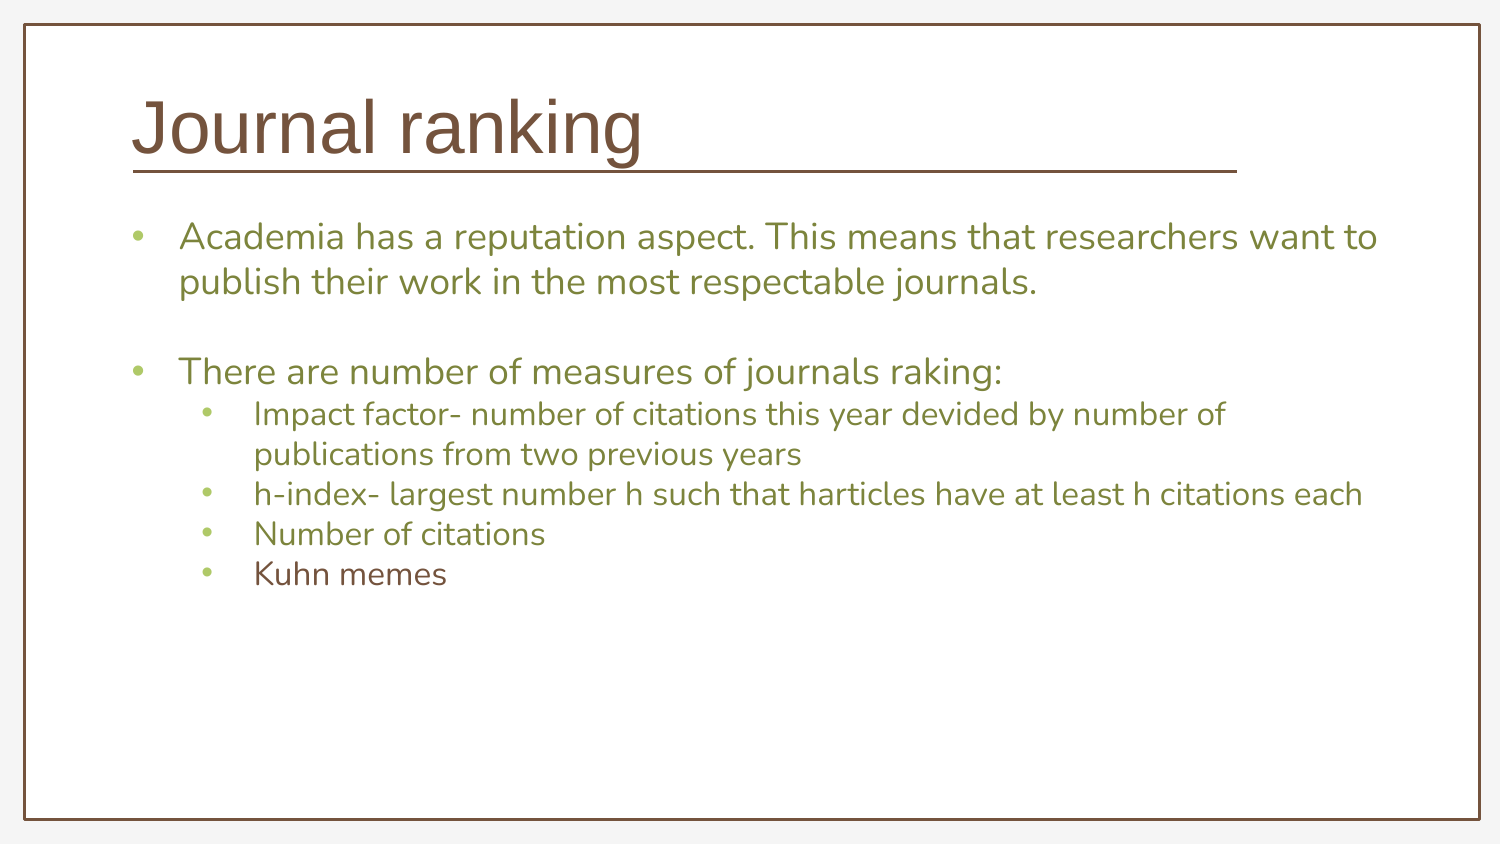

Journal ranking
Academia has a reputation aspect. This means that researchers want to publish their work in the most respectable journals.

There are number of measures of journals raking:
Impact factor- number of citations this year devided by number of publications from two previous years
h-index- largest number h such that harticles have at least h citations each
Number of citations
Kuhn memes